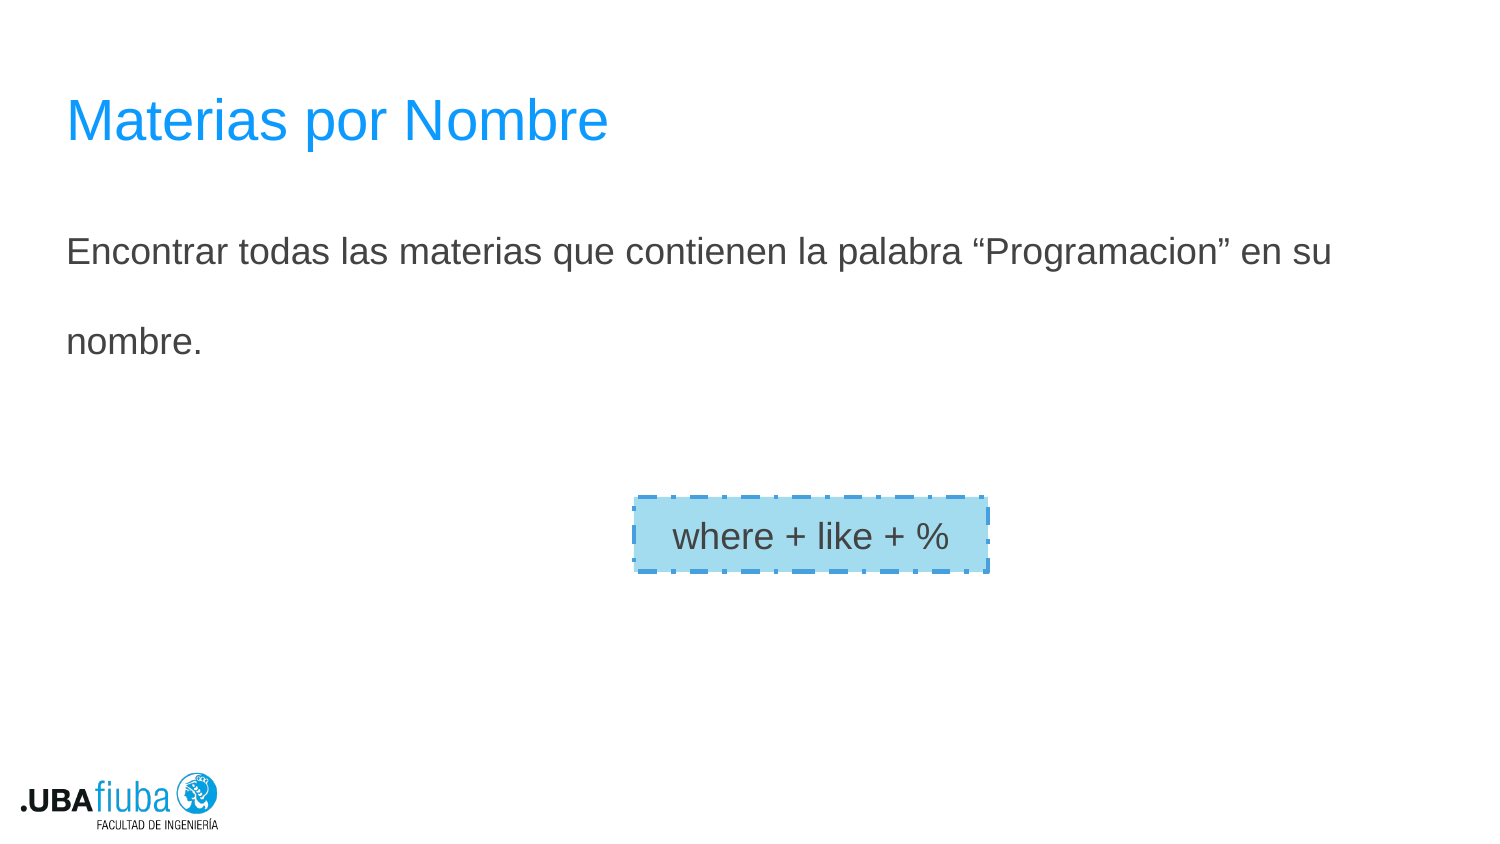

# Materias por Nombre
Encontrar todas las materias que contienen la palabra “Programacion” en su nombre.
where + like + %